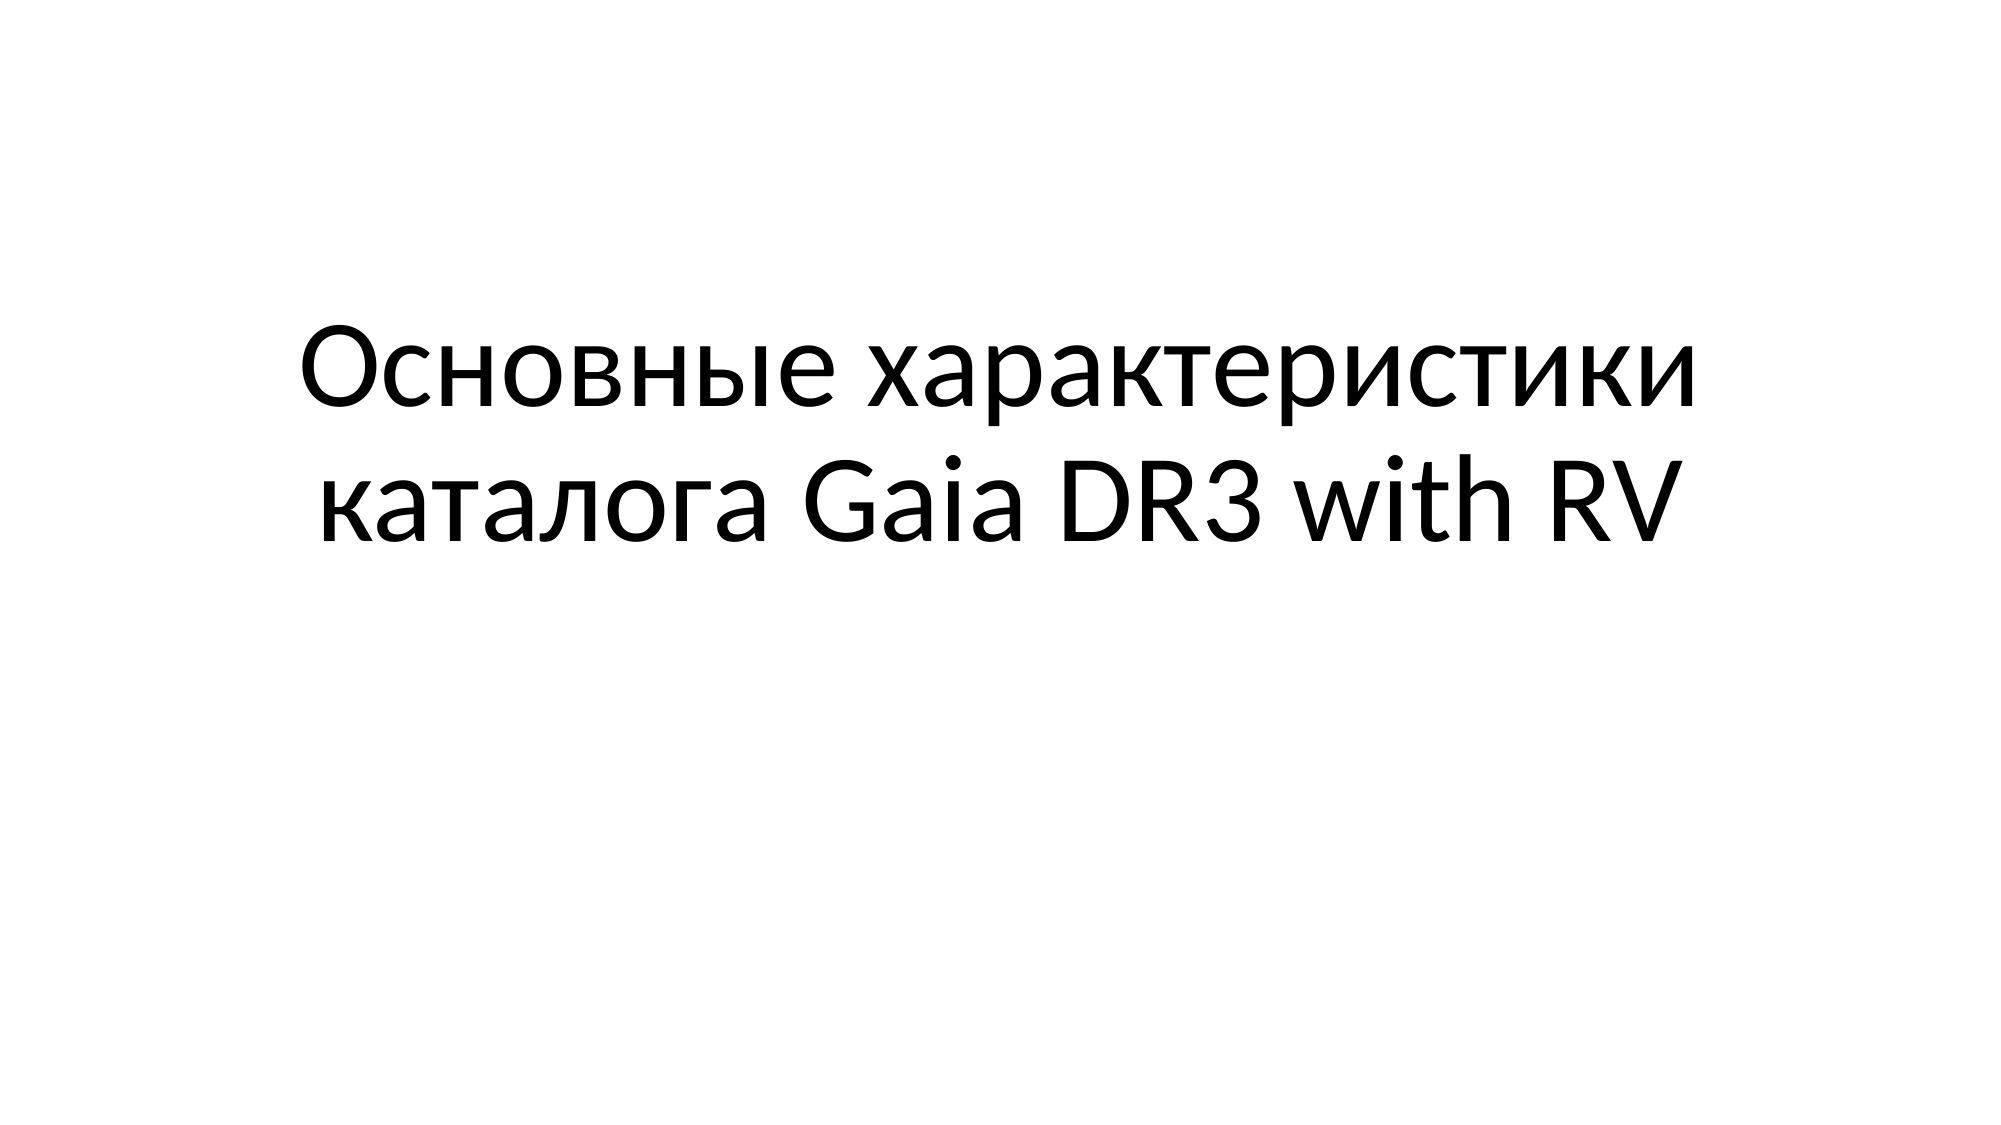

# Основные характеристики каталога Gaia DR3 with RV